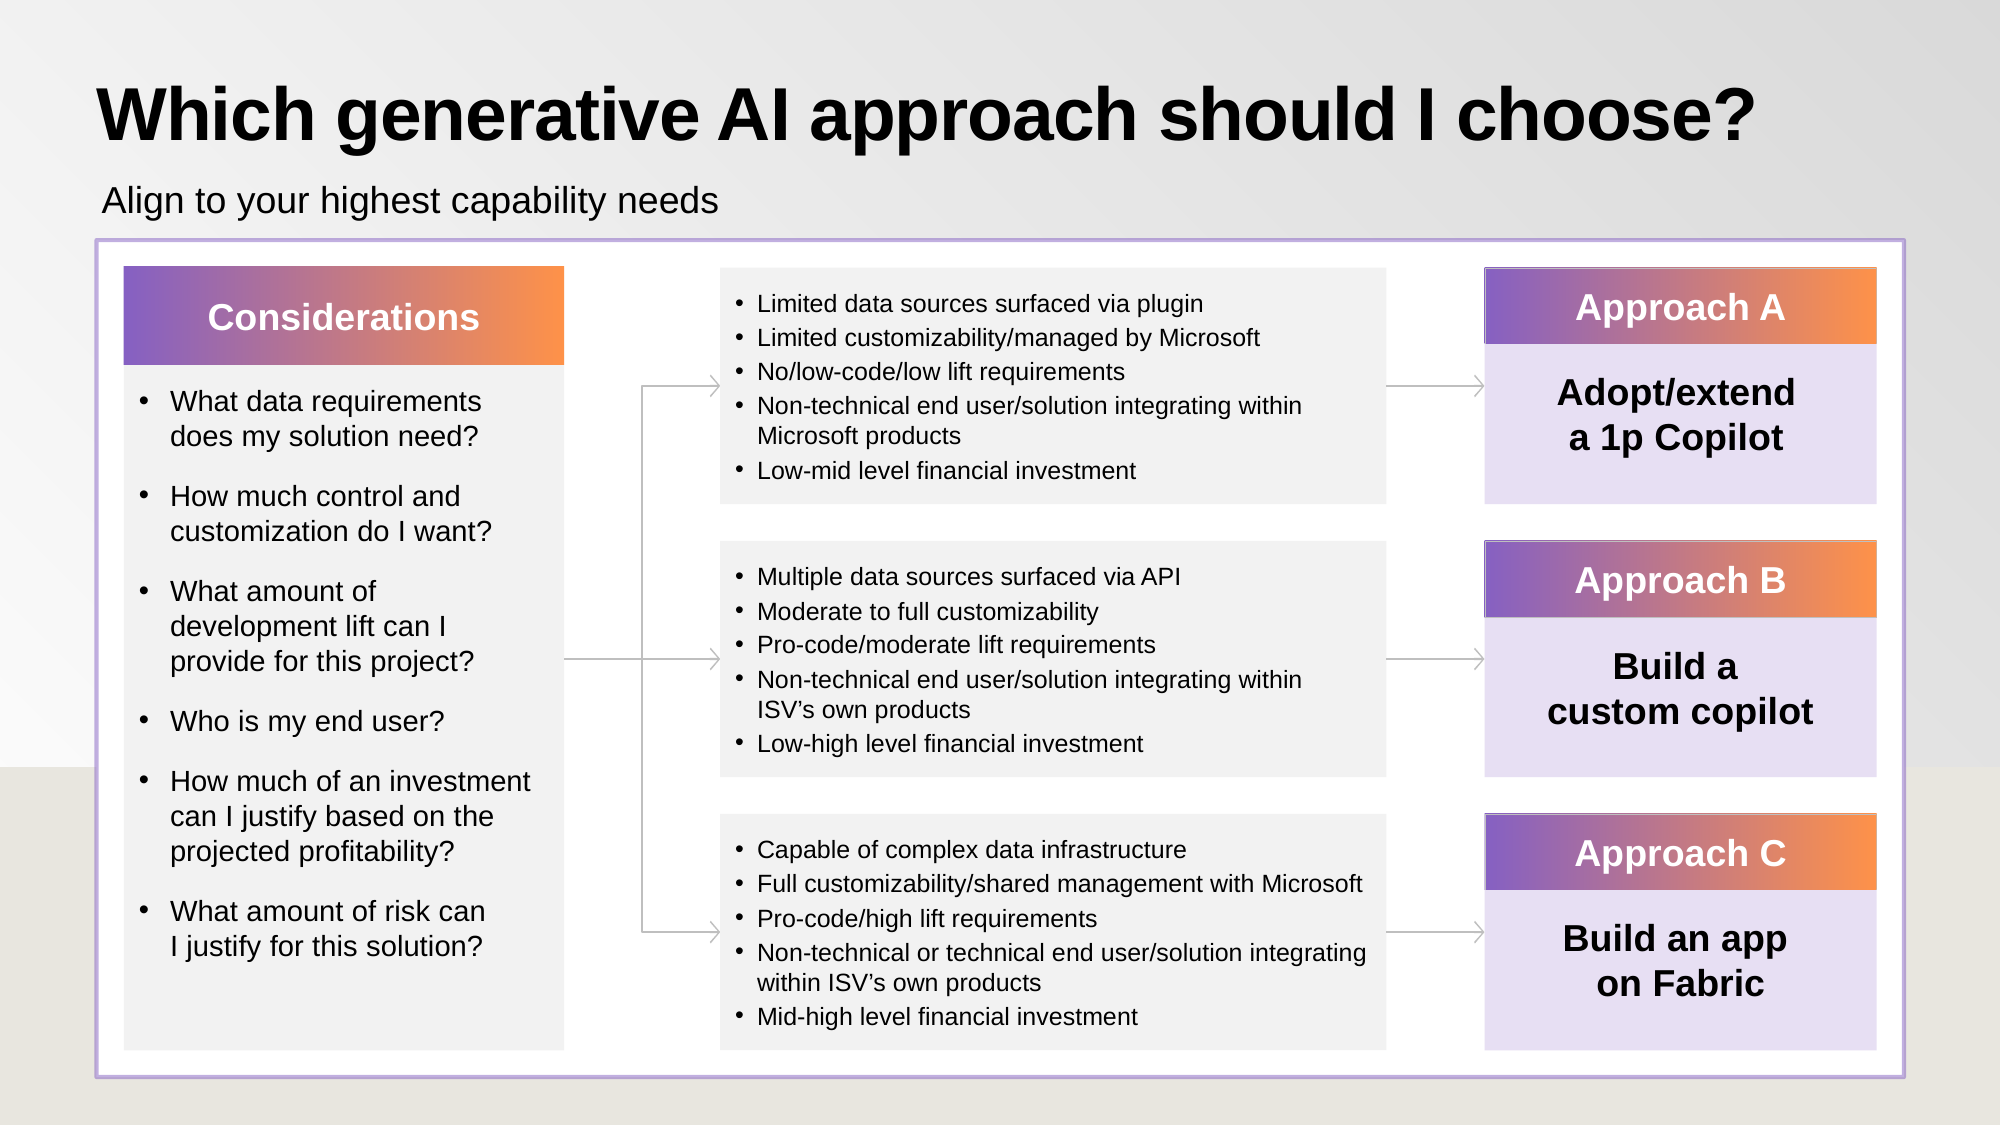

# Which generative AI approach should I choose?
Align to your highest capability needs

Considerations

Limited data sources surfaced via plugin
Limited customizability/managed by Microsoft
No/low-code/low lift requirements
Non-technical end user/solution integrating within Microsoft products
Low-mid level financial investment
Approach A

Adopt/extend
a 1p Copilot
What data requirements does my solution need?
How much control and customization do I want?
What amount of development lift can I provide for this project?
Who is my end user?
How much of an investment can I justify based on the projected profitability?
What amount of risk can
I justify for this solution?
Multiple data sources surfaced via API
Moderate to full customizability
Pro-code/moderate lift requirements
Non-technical end user/solution integrating within
ISV’s own products
Low-high level financial investment

Approach B
Build a
custom copilot

Capable of complex data infrastructure
Full customizability/shared management with Microsoft
Pro-code/high lift requirements
Non-technical or technical end user/solution integrating within ISV’s own products
Mid-high level financial investment
Approach C

Build an app
on Fabric